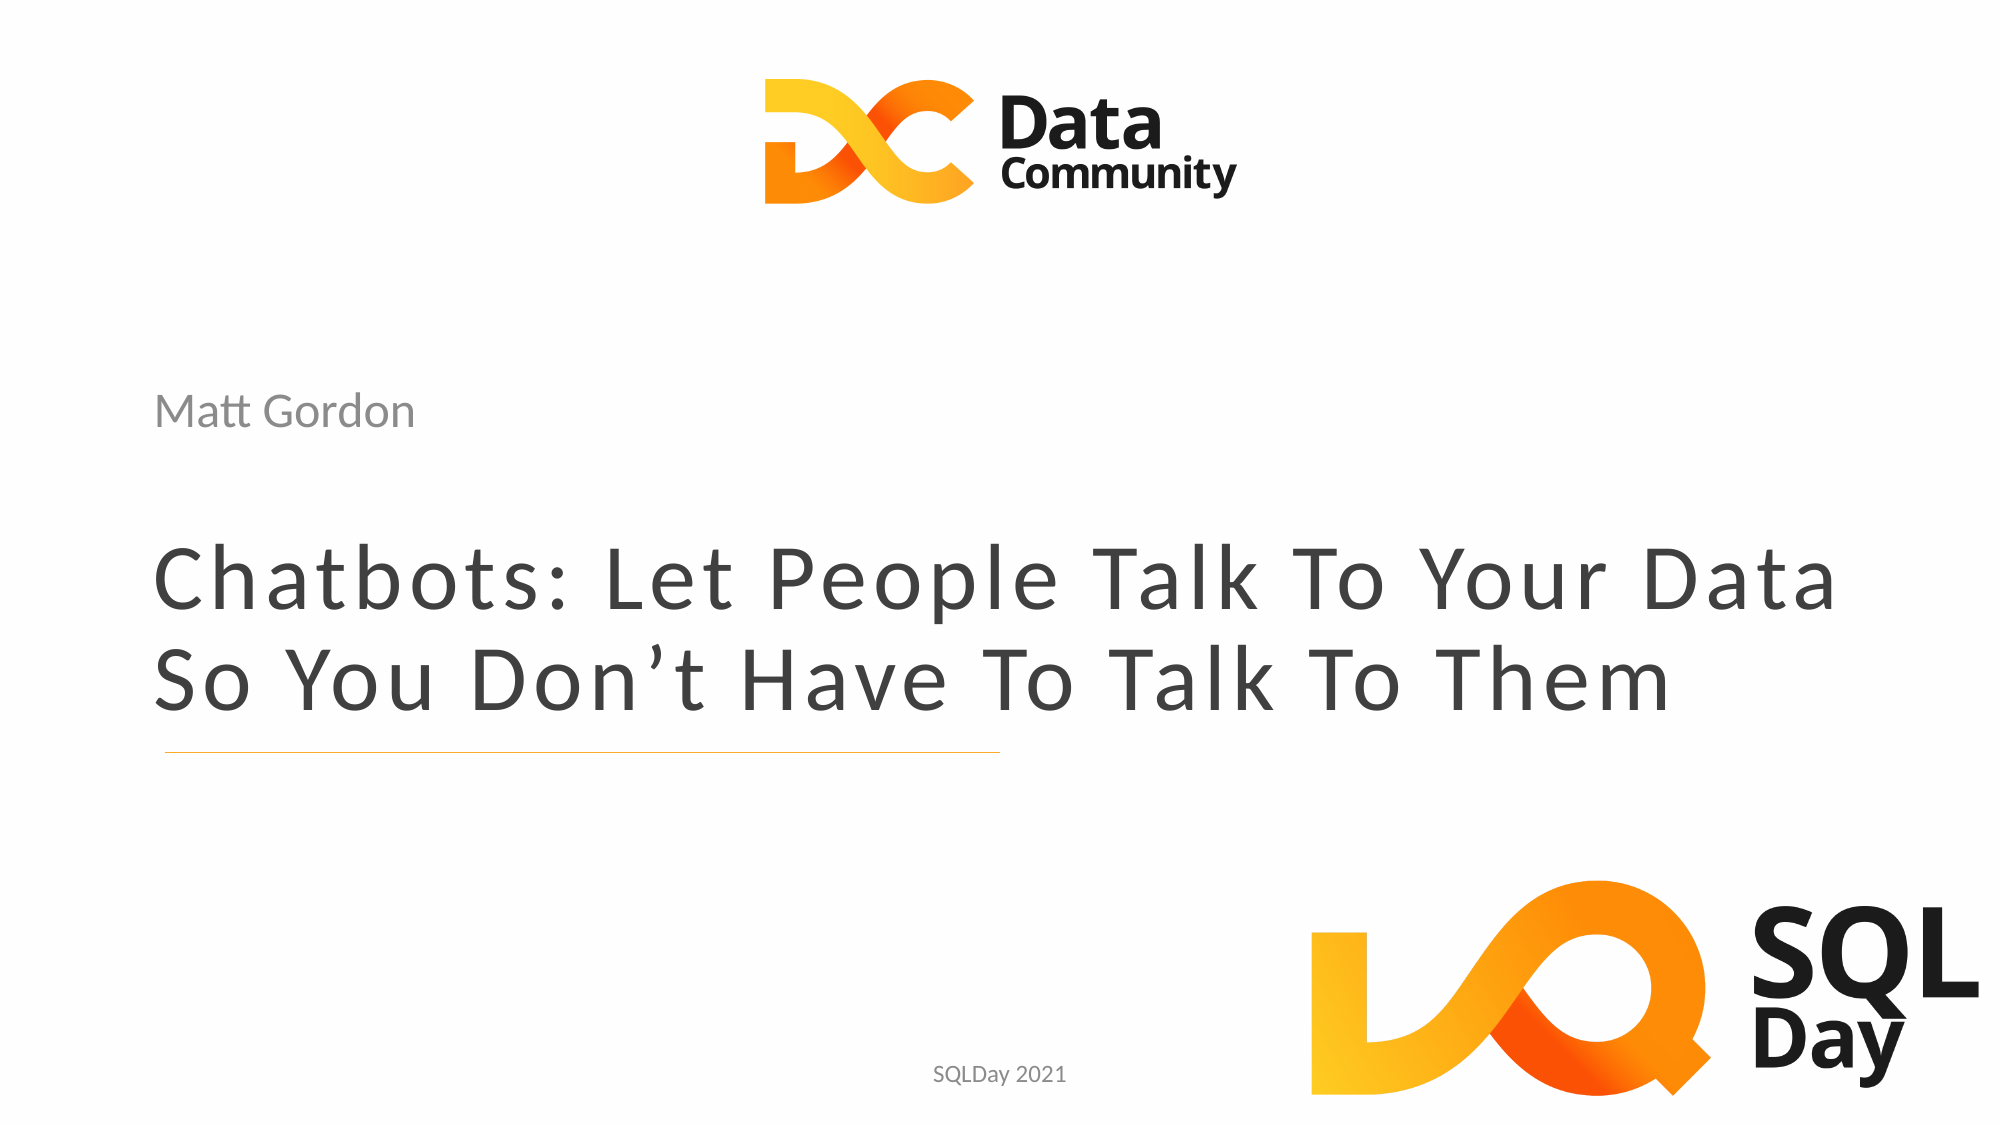

Matt Gordon
# Chatbots: Let People Talk To Your Data So You Don’t Have To Talk To Them
SQLDay 2021